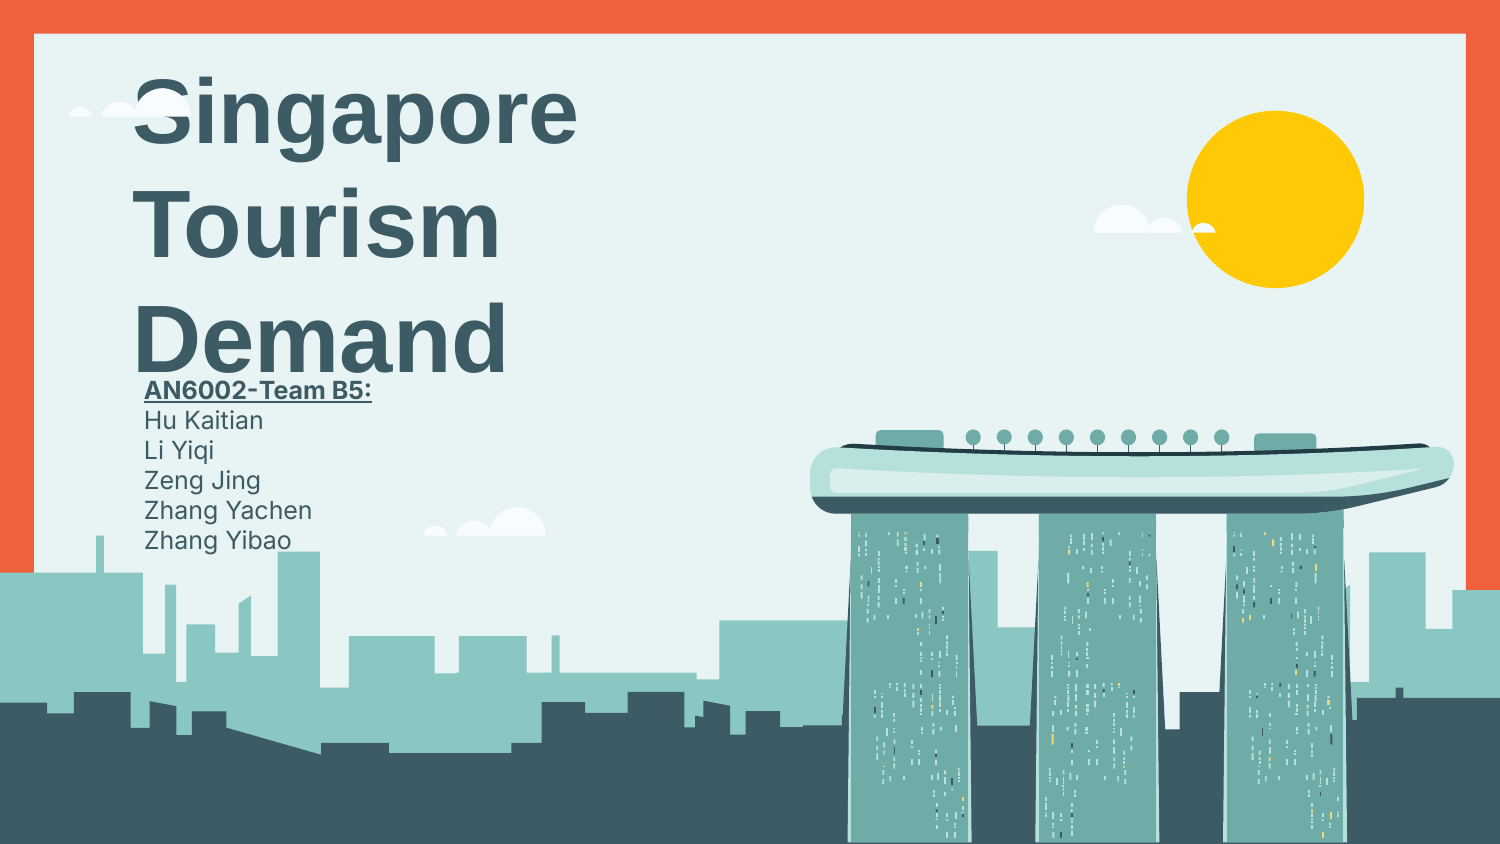

# Singapore Tourism Demand

AN6002-Team B5:
Hu Kaitian
Li Yiqi
Zeng Jing
Zhang Yachen
Zhang Yibao